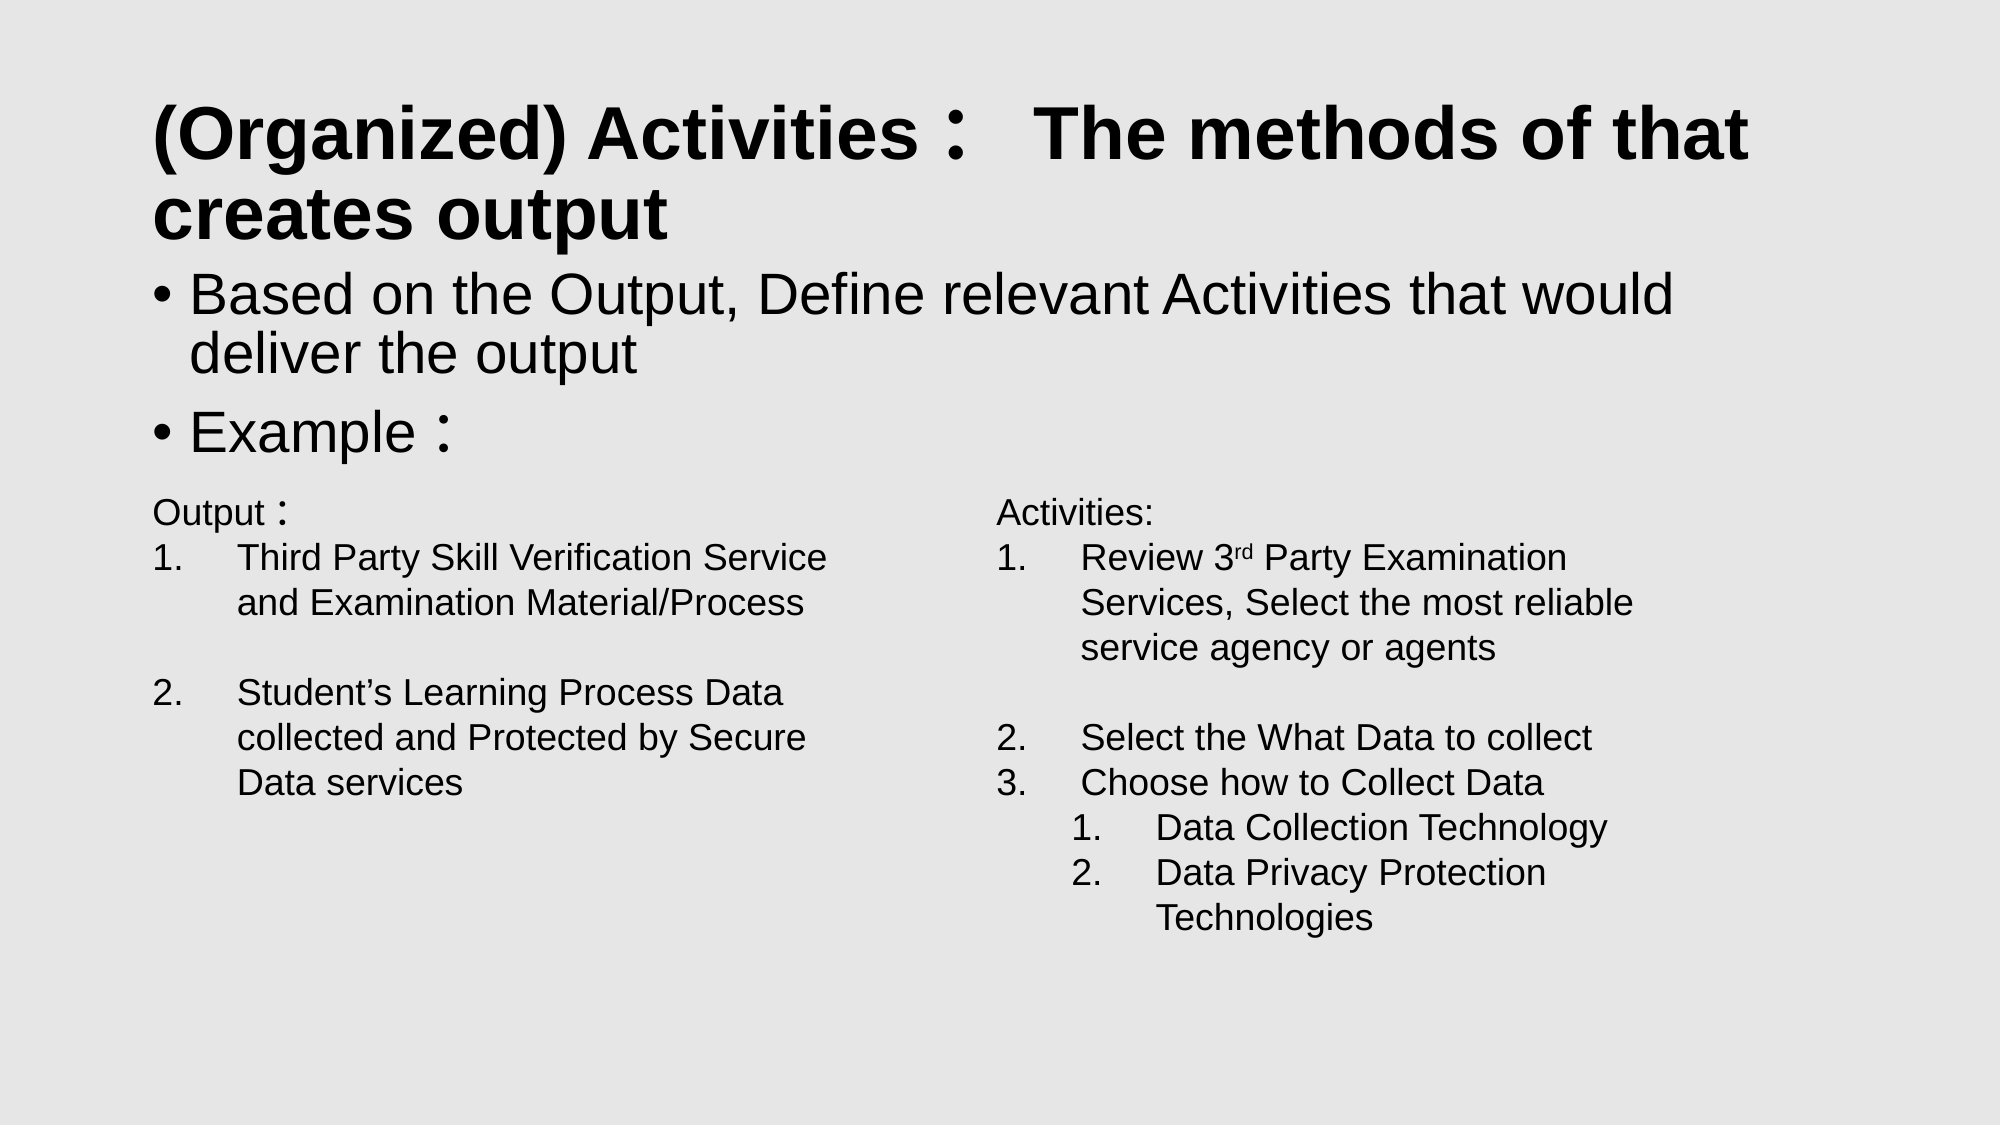

# (Organized) Activities：The methods of that creates output
Based on the Output, Define relevant Activities that would deliver the output
Example：
Output：
Third Party Skill Verification Service and Examination Material/Process

Student’s Learning Process Data collected and Protected by Secure Data services
Activities:
Review 3rd Party Examination Services, Select the most reliable service agency or agents

Select the What Data to collect
Choose how to Collect Data
Data Collection Technology
Data Privacy Protection Technologies